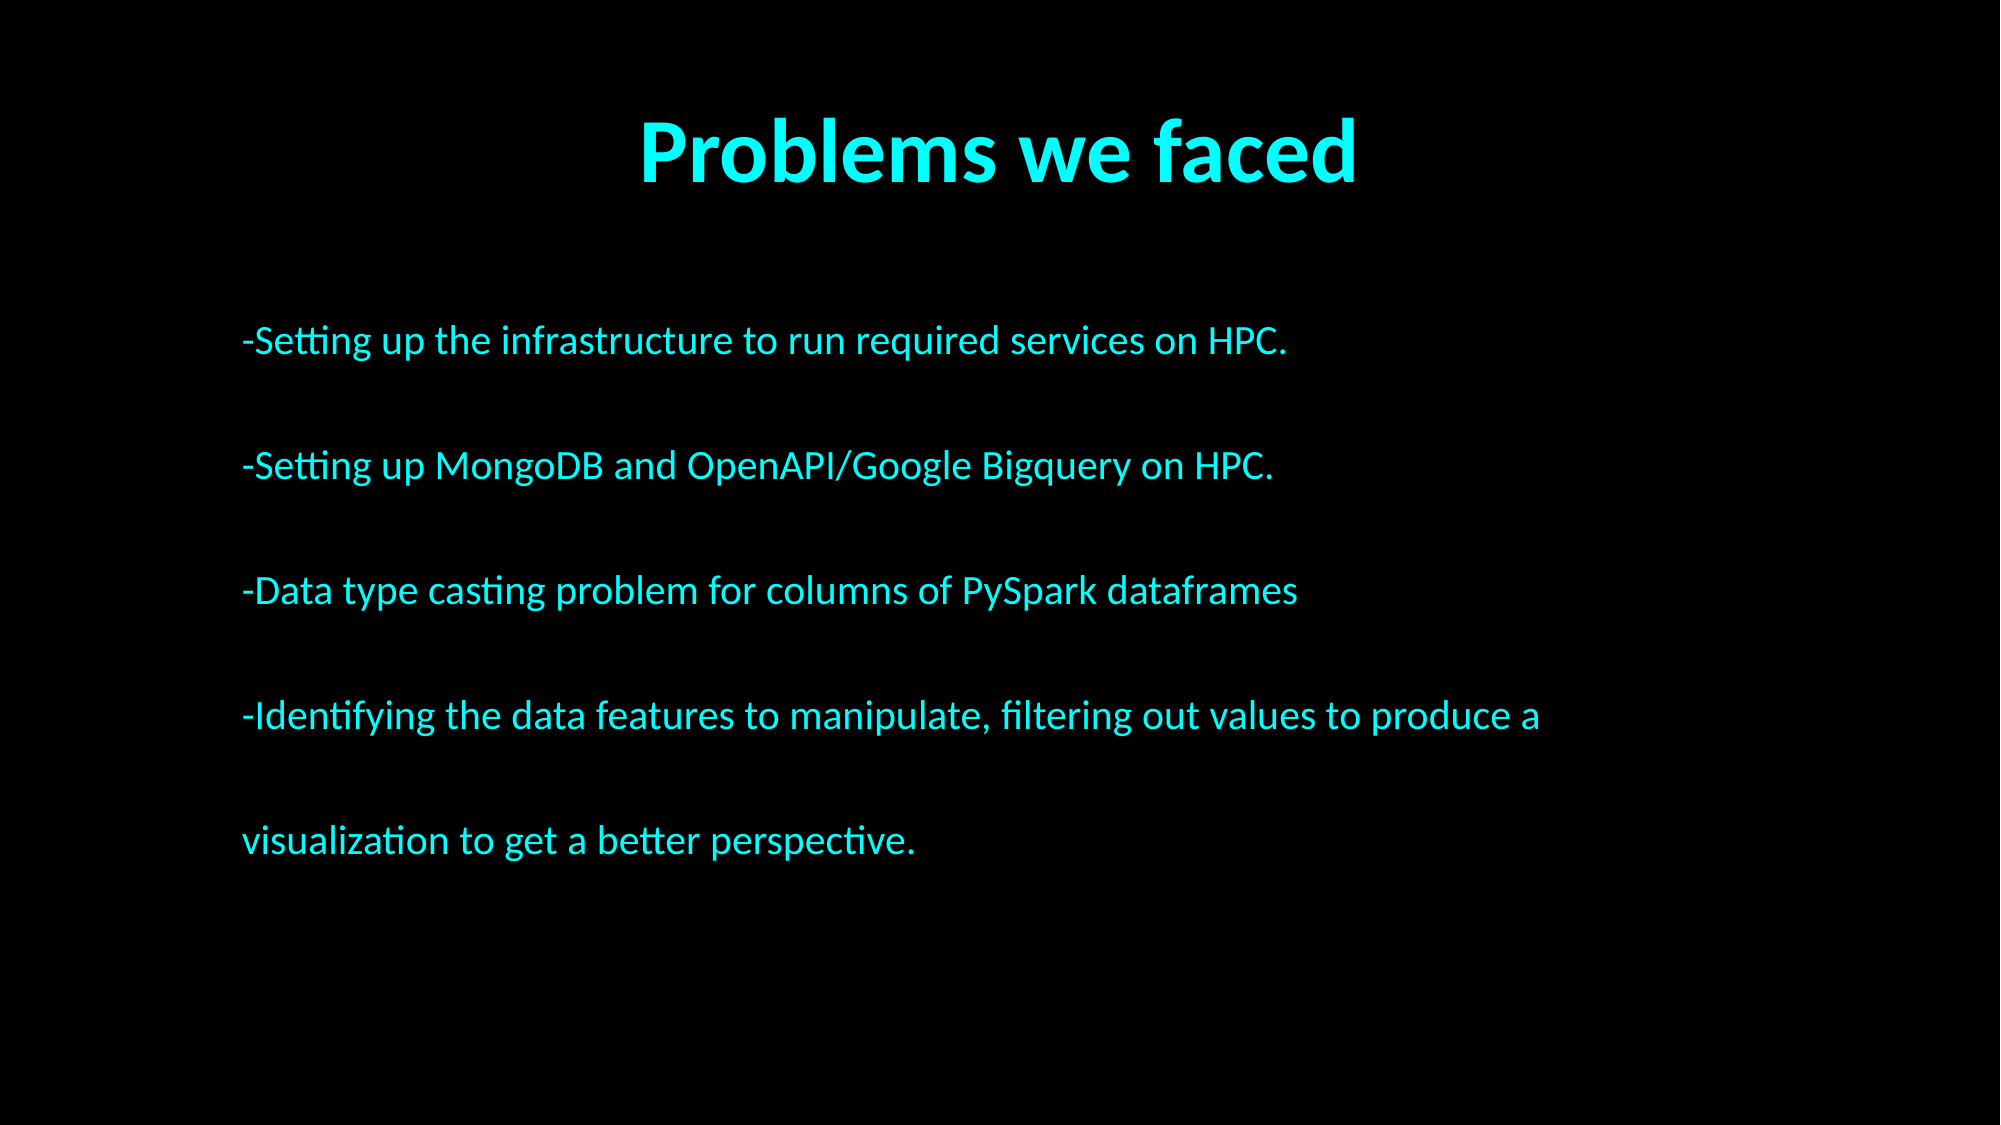

Problems we faced
-Setting up the infrastructure to run required services on HPC.
-Setting up MongoDB and OpenAPI/Google Bigquery on HPC.
-Data type casting problem for columns of PySpark dataframes
-Identifying the data features to manipulate, filtering out values to produce a visualization to get a better perspective.